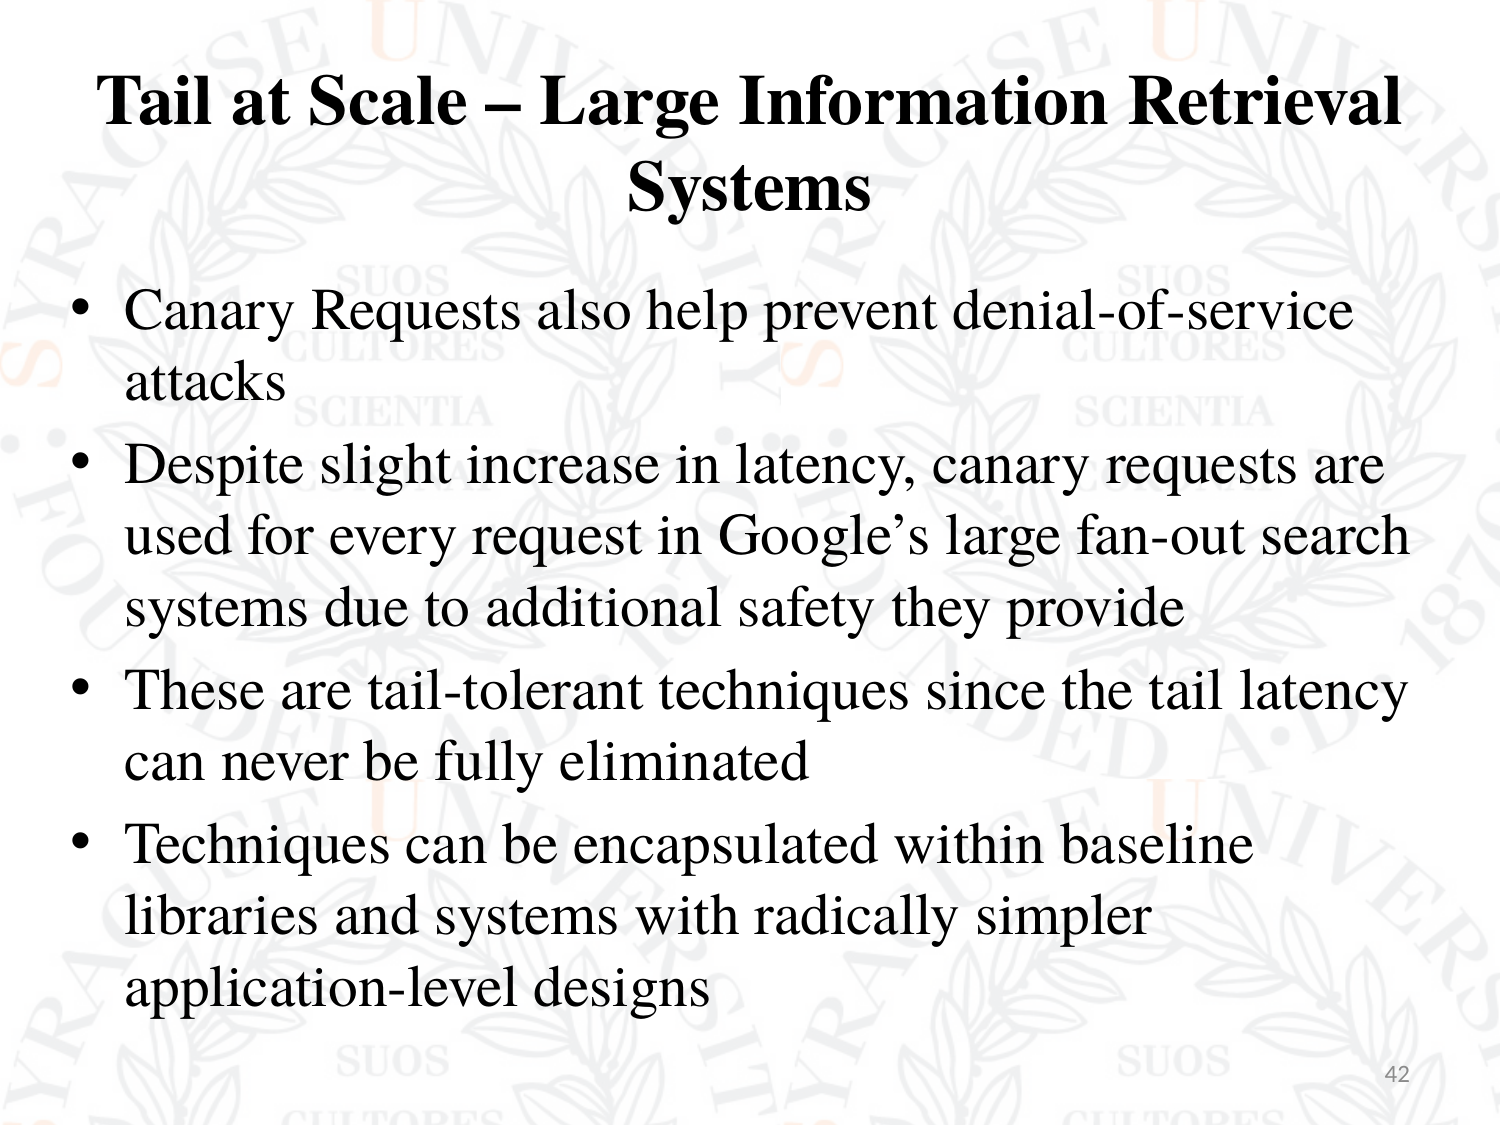

# Tail at Scale – Large Information Retrieval Systems
Canary Requests also help prevent denial-of-service attacks
Despite slight increase in latency, canary requests are used for every request in Google’s large fan-out search systems due to additional safety they provide
These are tail-tolerant techniques since the tail latency can never be fully eliminated
Techniques can be encapsulated within baseline libraries and systems with radically simpler application-level designs
42